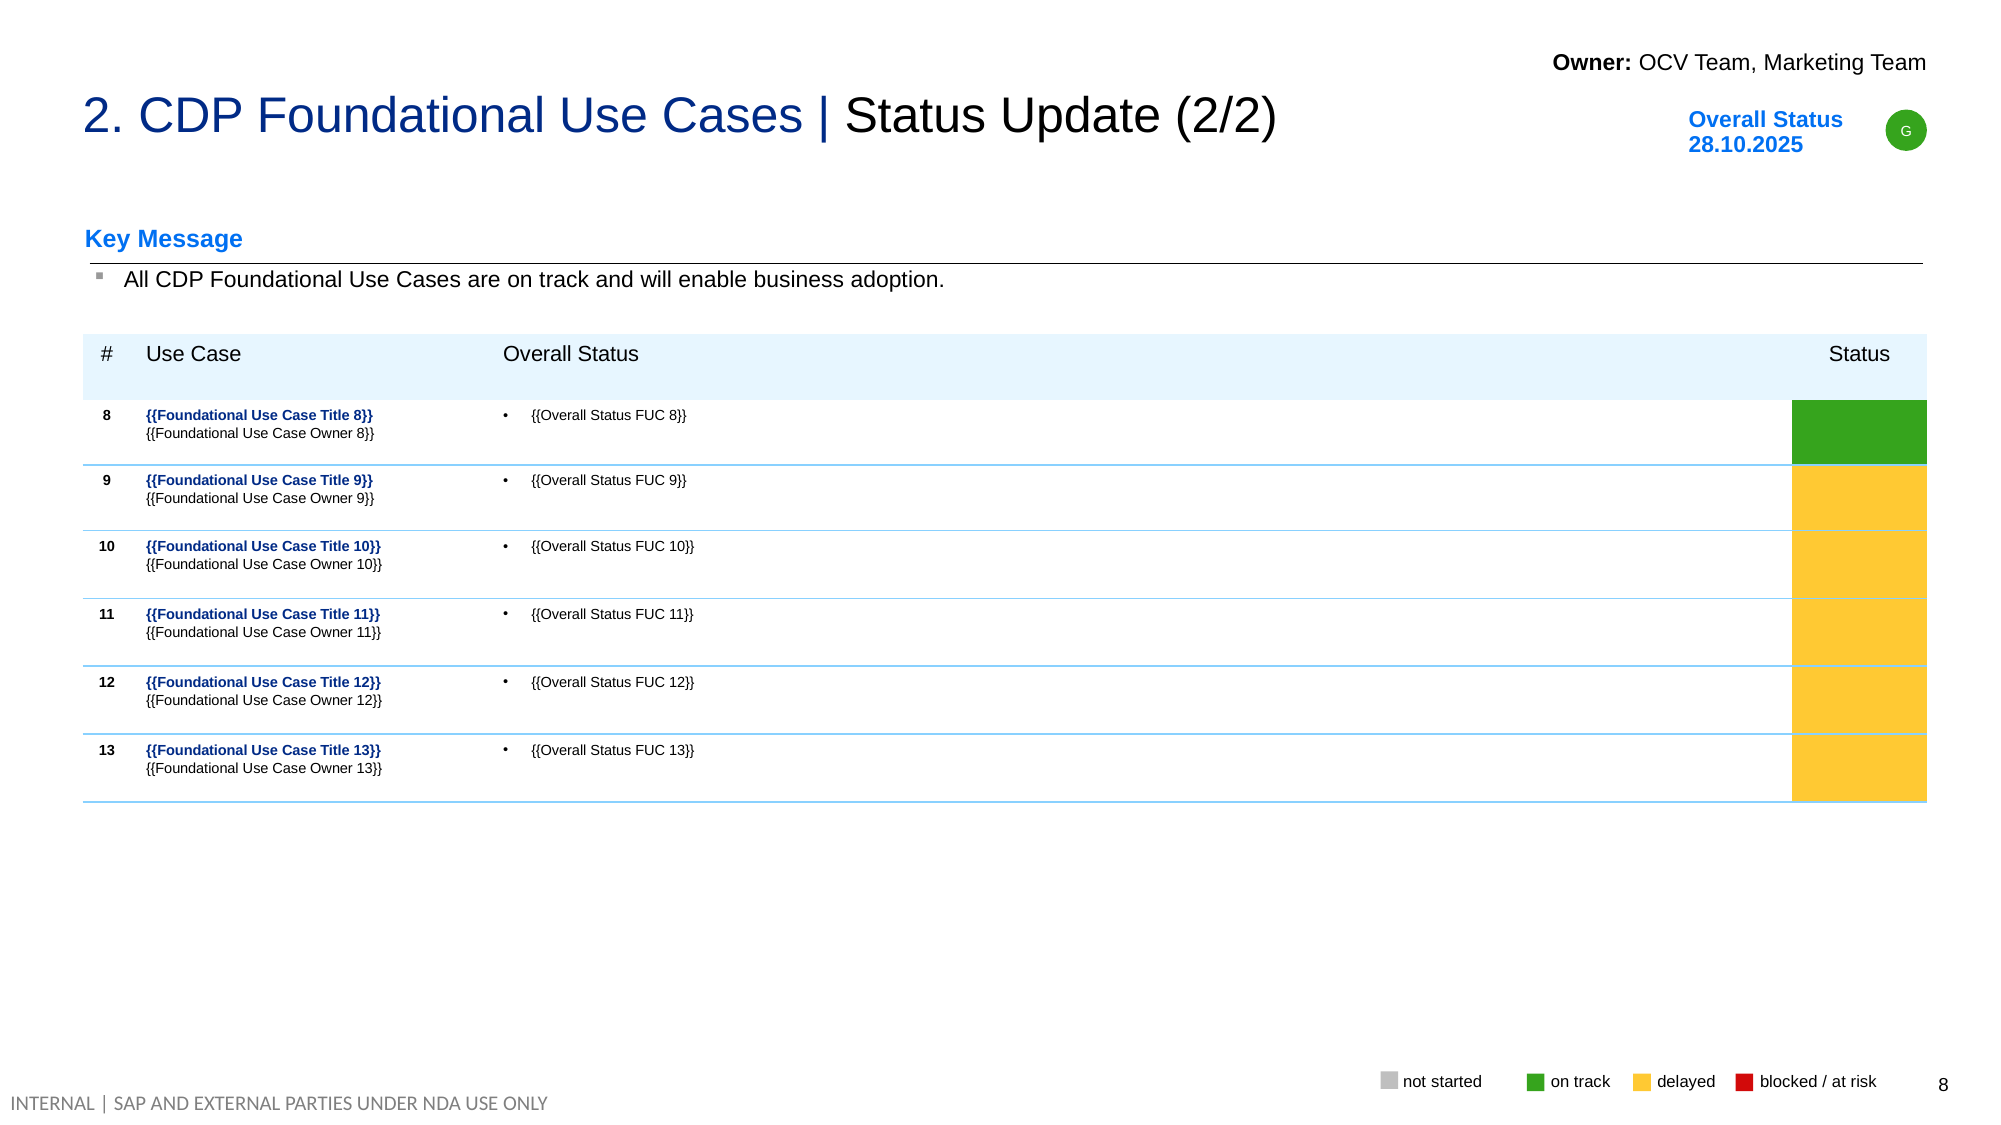

Owner: OCV Team, Marketing Team
# 2. CDP Foundational Use Cases | Status Update (2/2)
| Overall Status 28.10.2025 |  |
| --- | --- |
G
Key Message
All CDP Foundational Use Cases are on track and will enable business adoption.

| # | Use Case | Overall Status | Status |
| --- | --- | --- | --- |
| 8 | {{Foundational Use Case Title 8}} {{Foundational Use Case Owner 8}} | {{Overall Status FUC 8}} |  |
| 9 | {{Foundational Use Case Title 9}} {{Foundational Use Case Owner 9}} | {{Overall Status FUC 9}} |  |
| 10 | {{Foundational Use Case Title 10}} {{Foundational Use Case Owner 10}} | {{Overall Status FUC 10}} |  |
| 11 | {{Foundational Use Case Title 11}} {{Foundational Use Case Owner 11}} | {{Overall Status FUC 11}} |  |
| 12 | {{Foundational Use Case Title 12}} {{Foundational Use Case Owner 12}} | {{Overall Status FUC 12}} |  |
| 13 | {{Foundational Use Case Title 13}} {{Foundational Use Case Owner 13}} | {{Overall Status FUC 13}} |  |
not started

on track

delayed

blocked / at risk